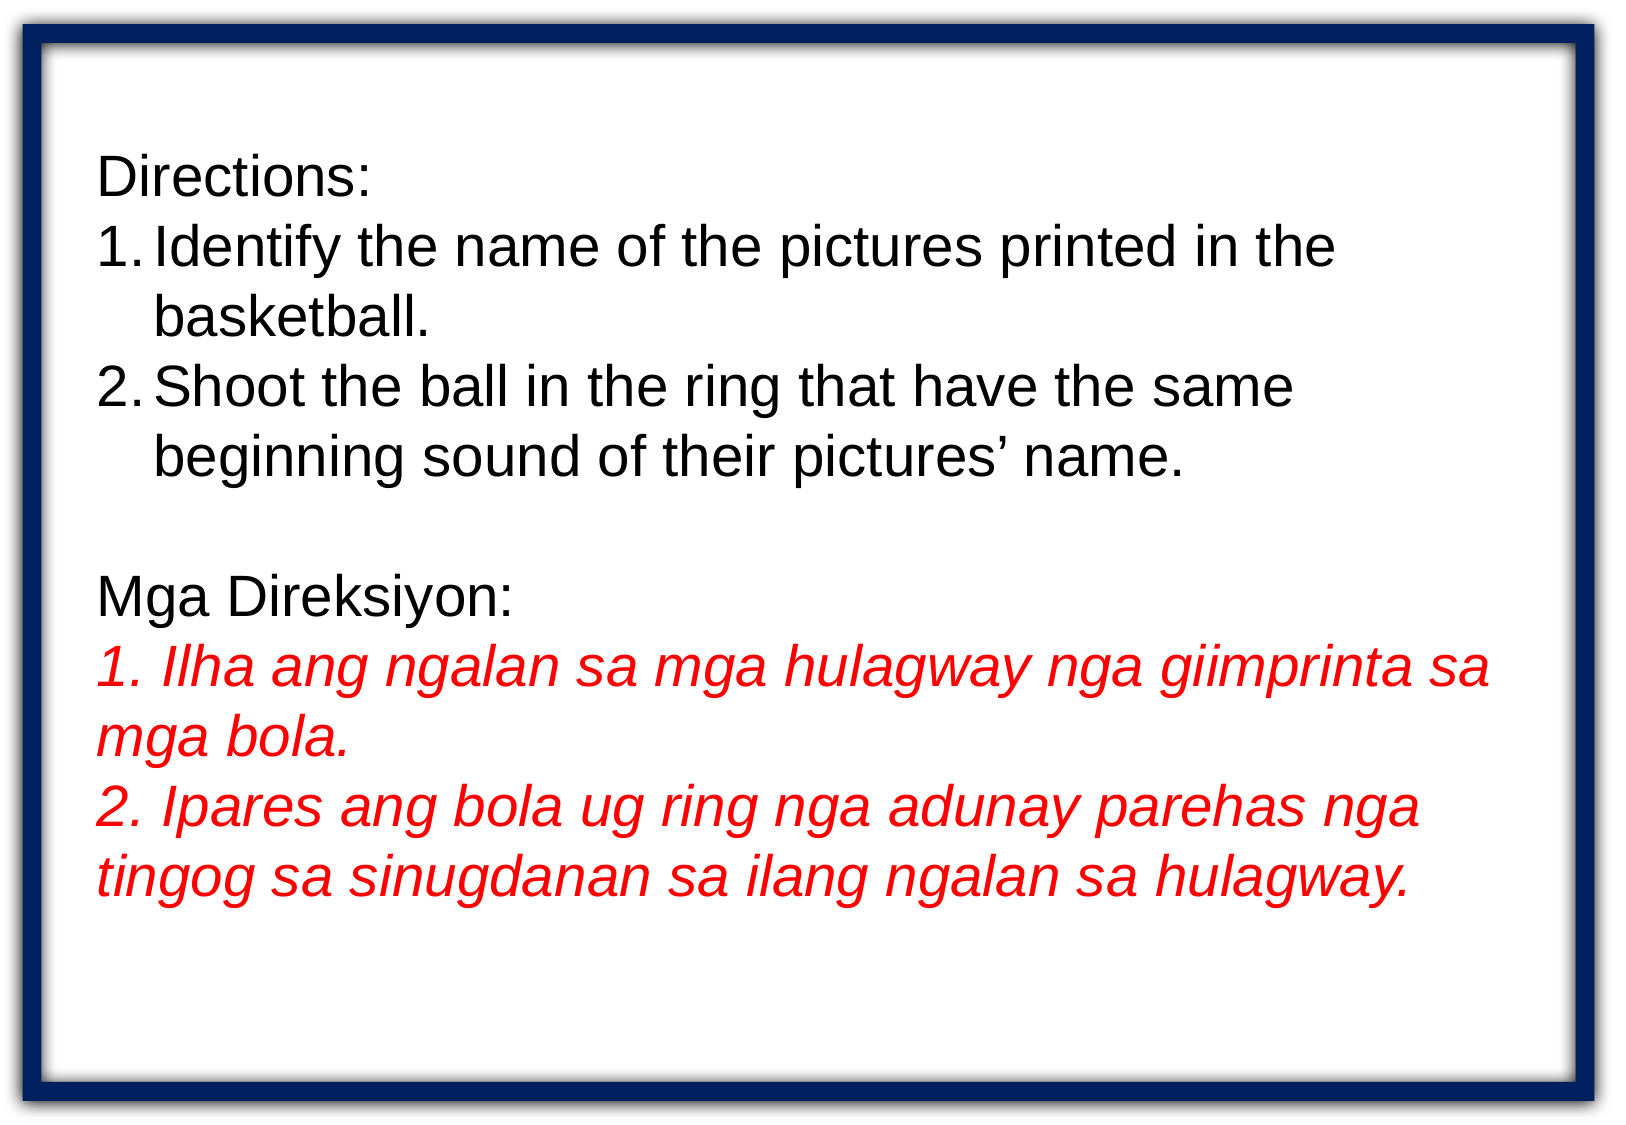

Directions:
Identify the name of the pictures printed in the basketball.
Shoot the ball in the ring that have the same beginning sound of their pictures’ name.

Mga Direksiyon:
1. Ilha ang ngalan sa mga hulagway nga giimprinta sa mga bola.
2. Ipares ang bola ug ring nga adunay parehas nga tingog sa sinugdanan sa ilang ngalan sa hulagway.